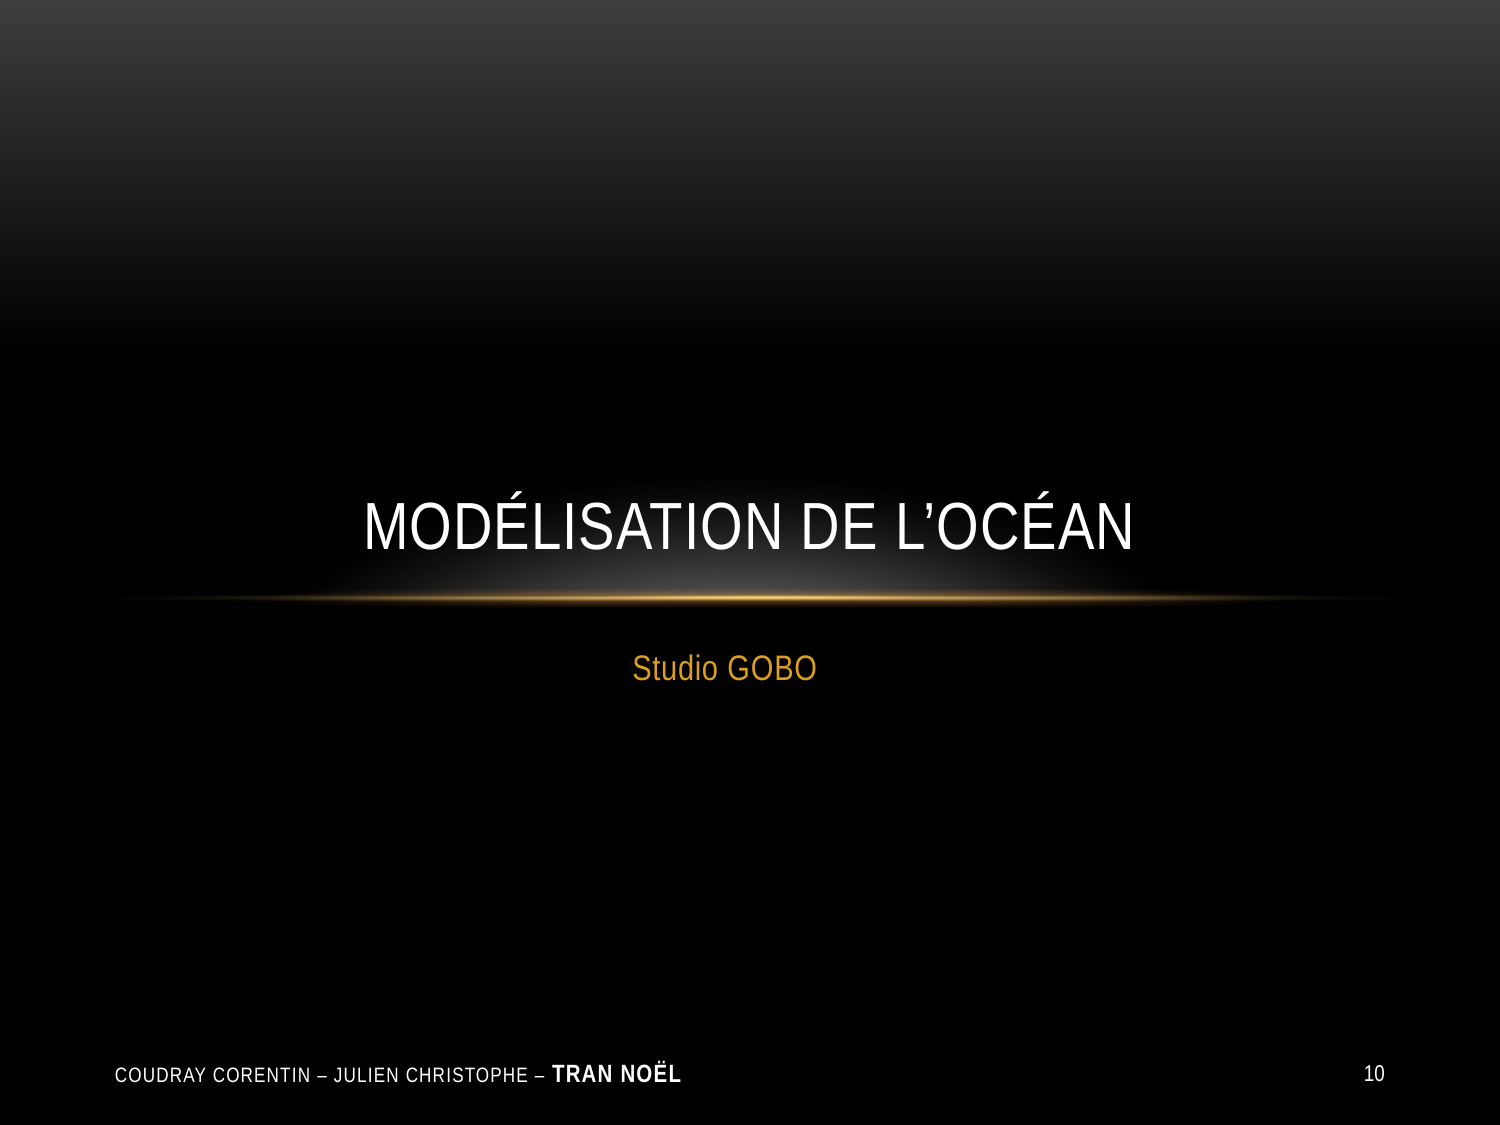

# Modélisation de l’océan
Studio GOBO
Coudray Corentin – Julien Christophe – Tran Noël
10